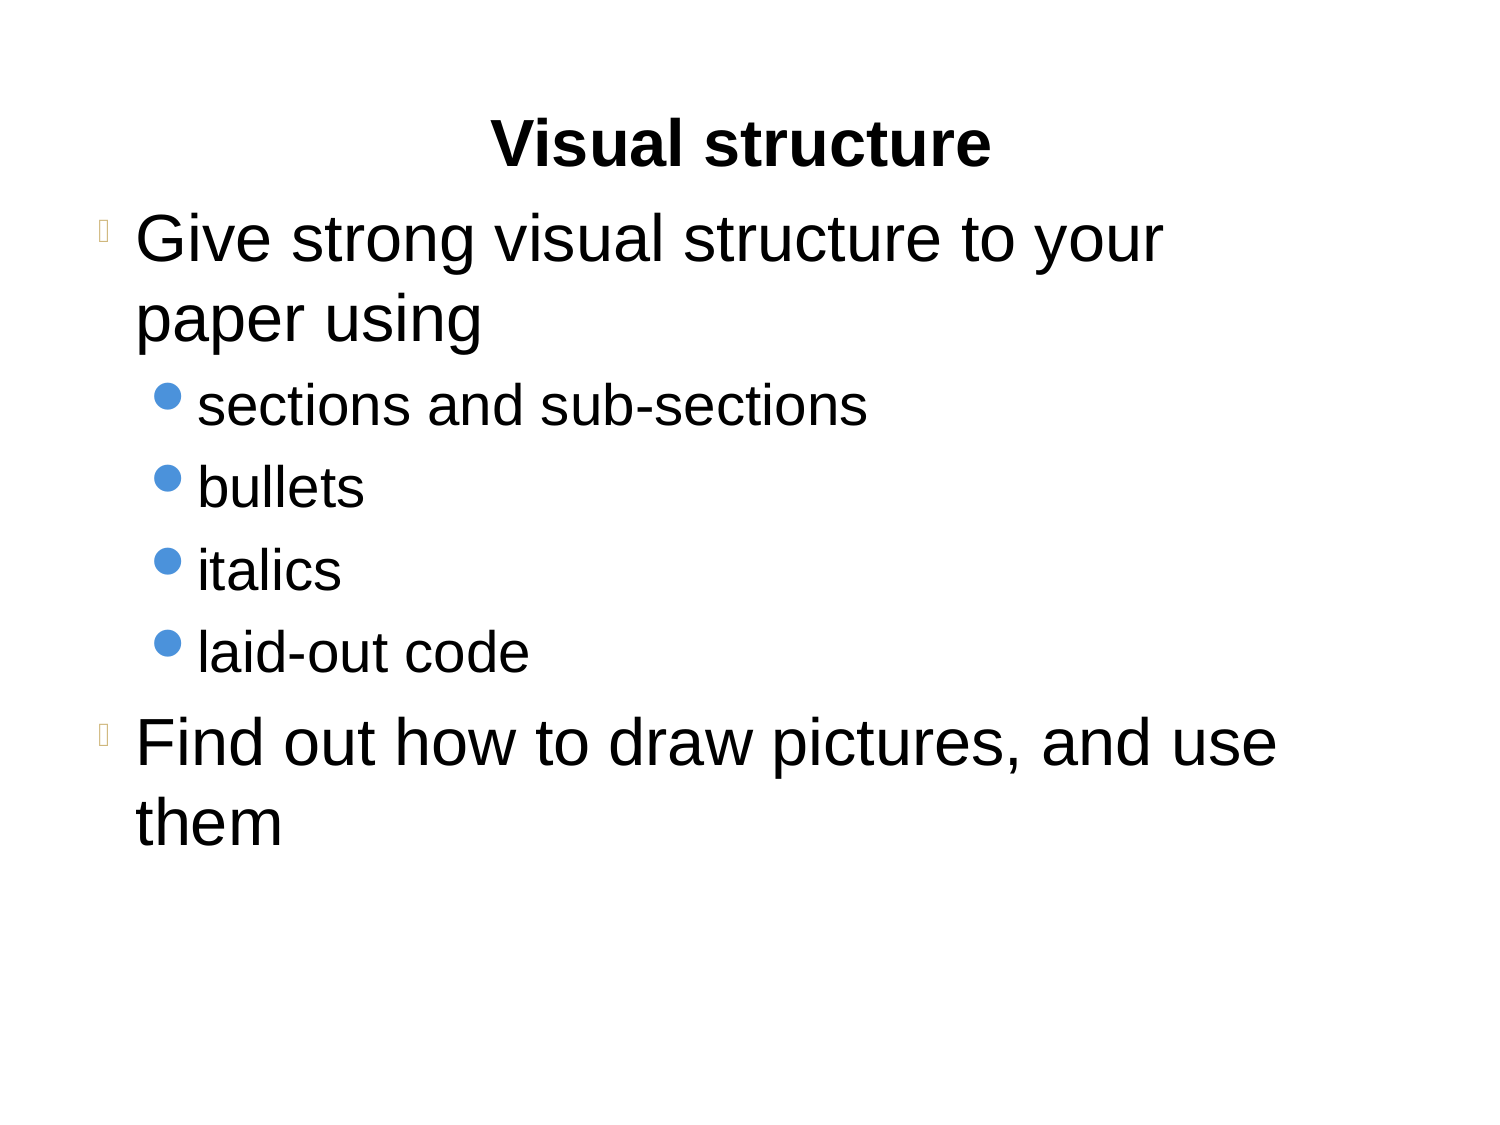

Visual structure
Give strong visual structure to your paper using
sections and sub-sections
bullets
italics
laid-out code
Find out how to draw pictures, and use them